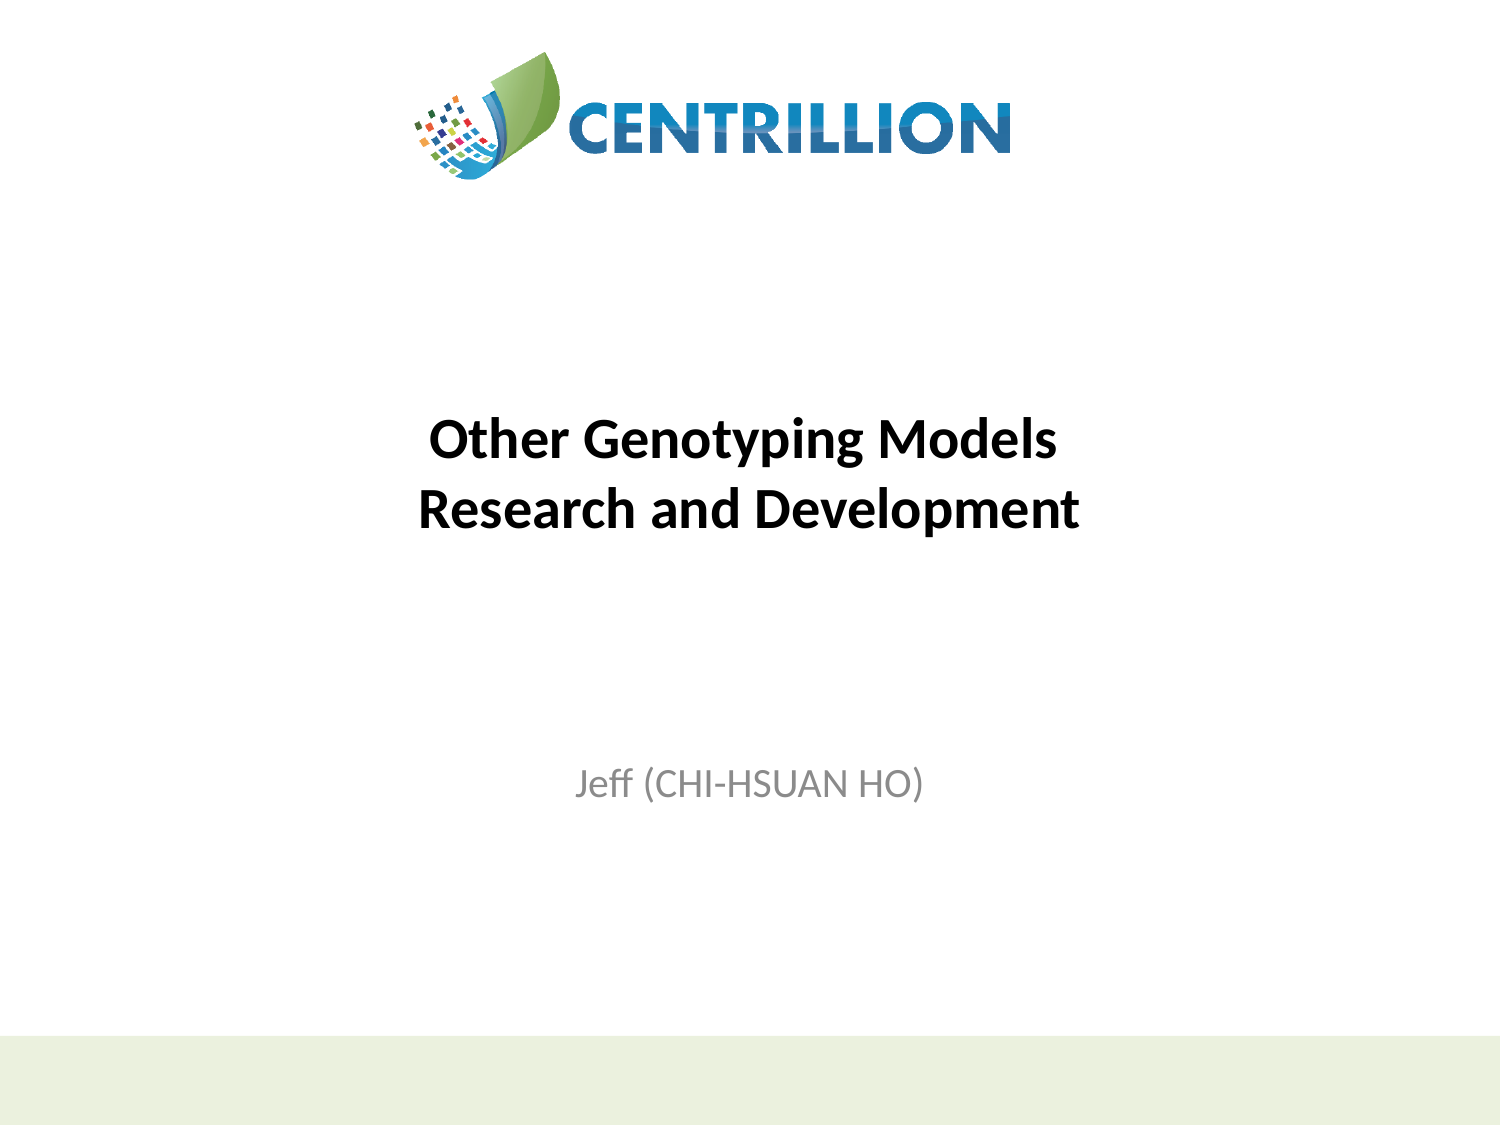

# Other Genotyping Models Research and Development
Jeff (CHI-HSUAN HO)